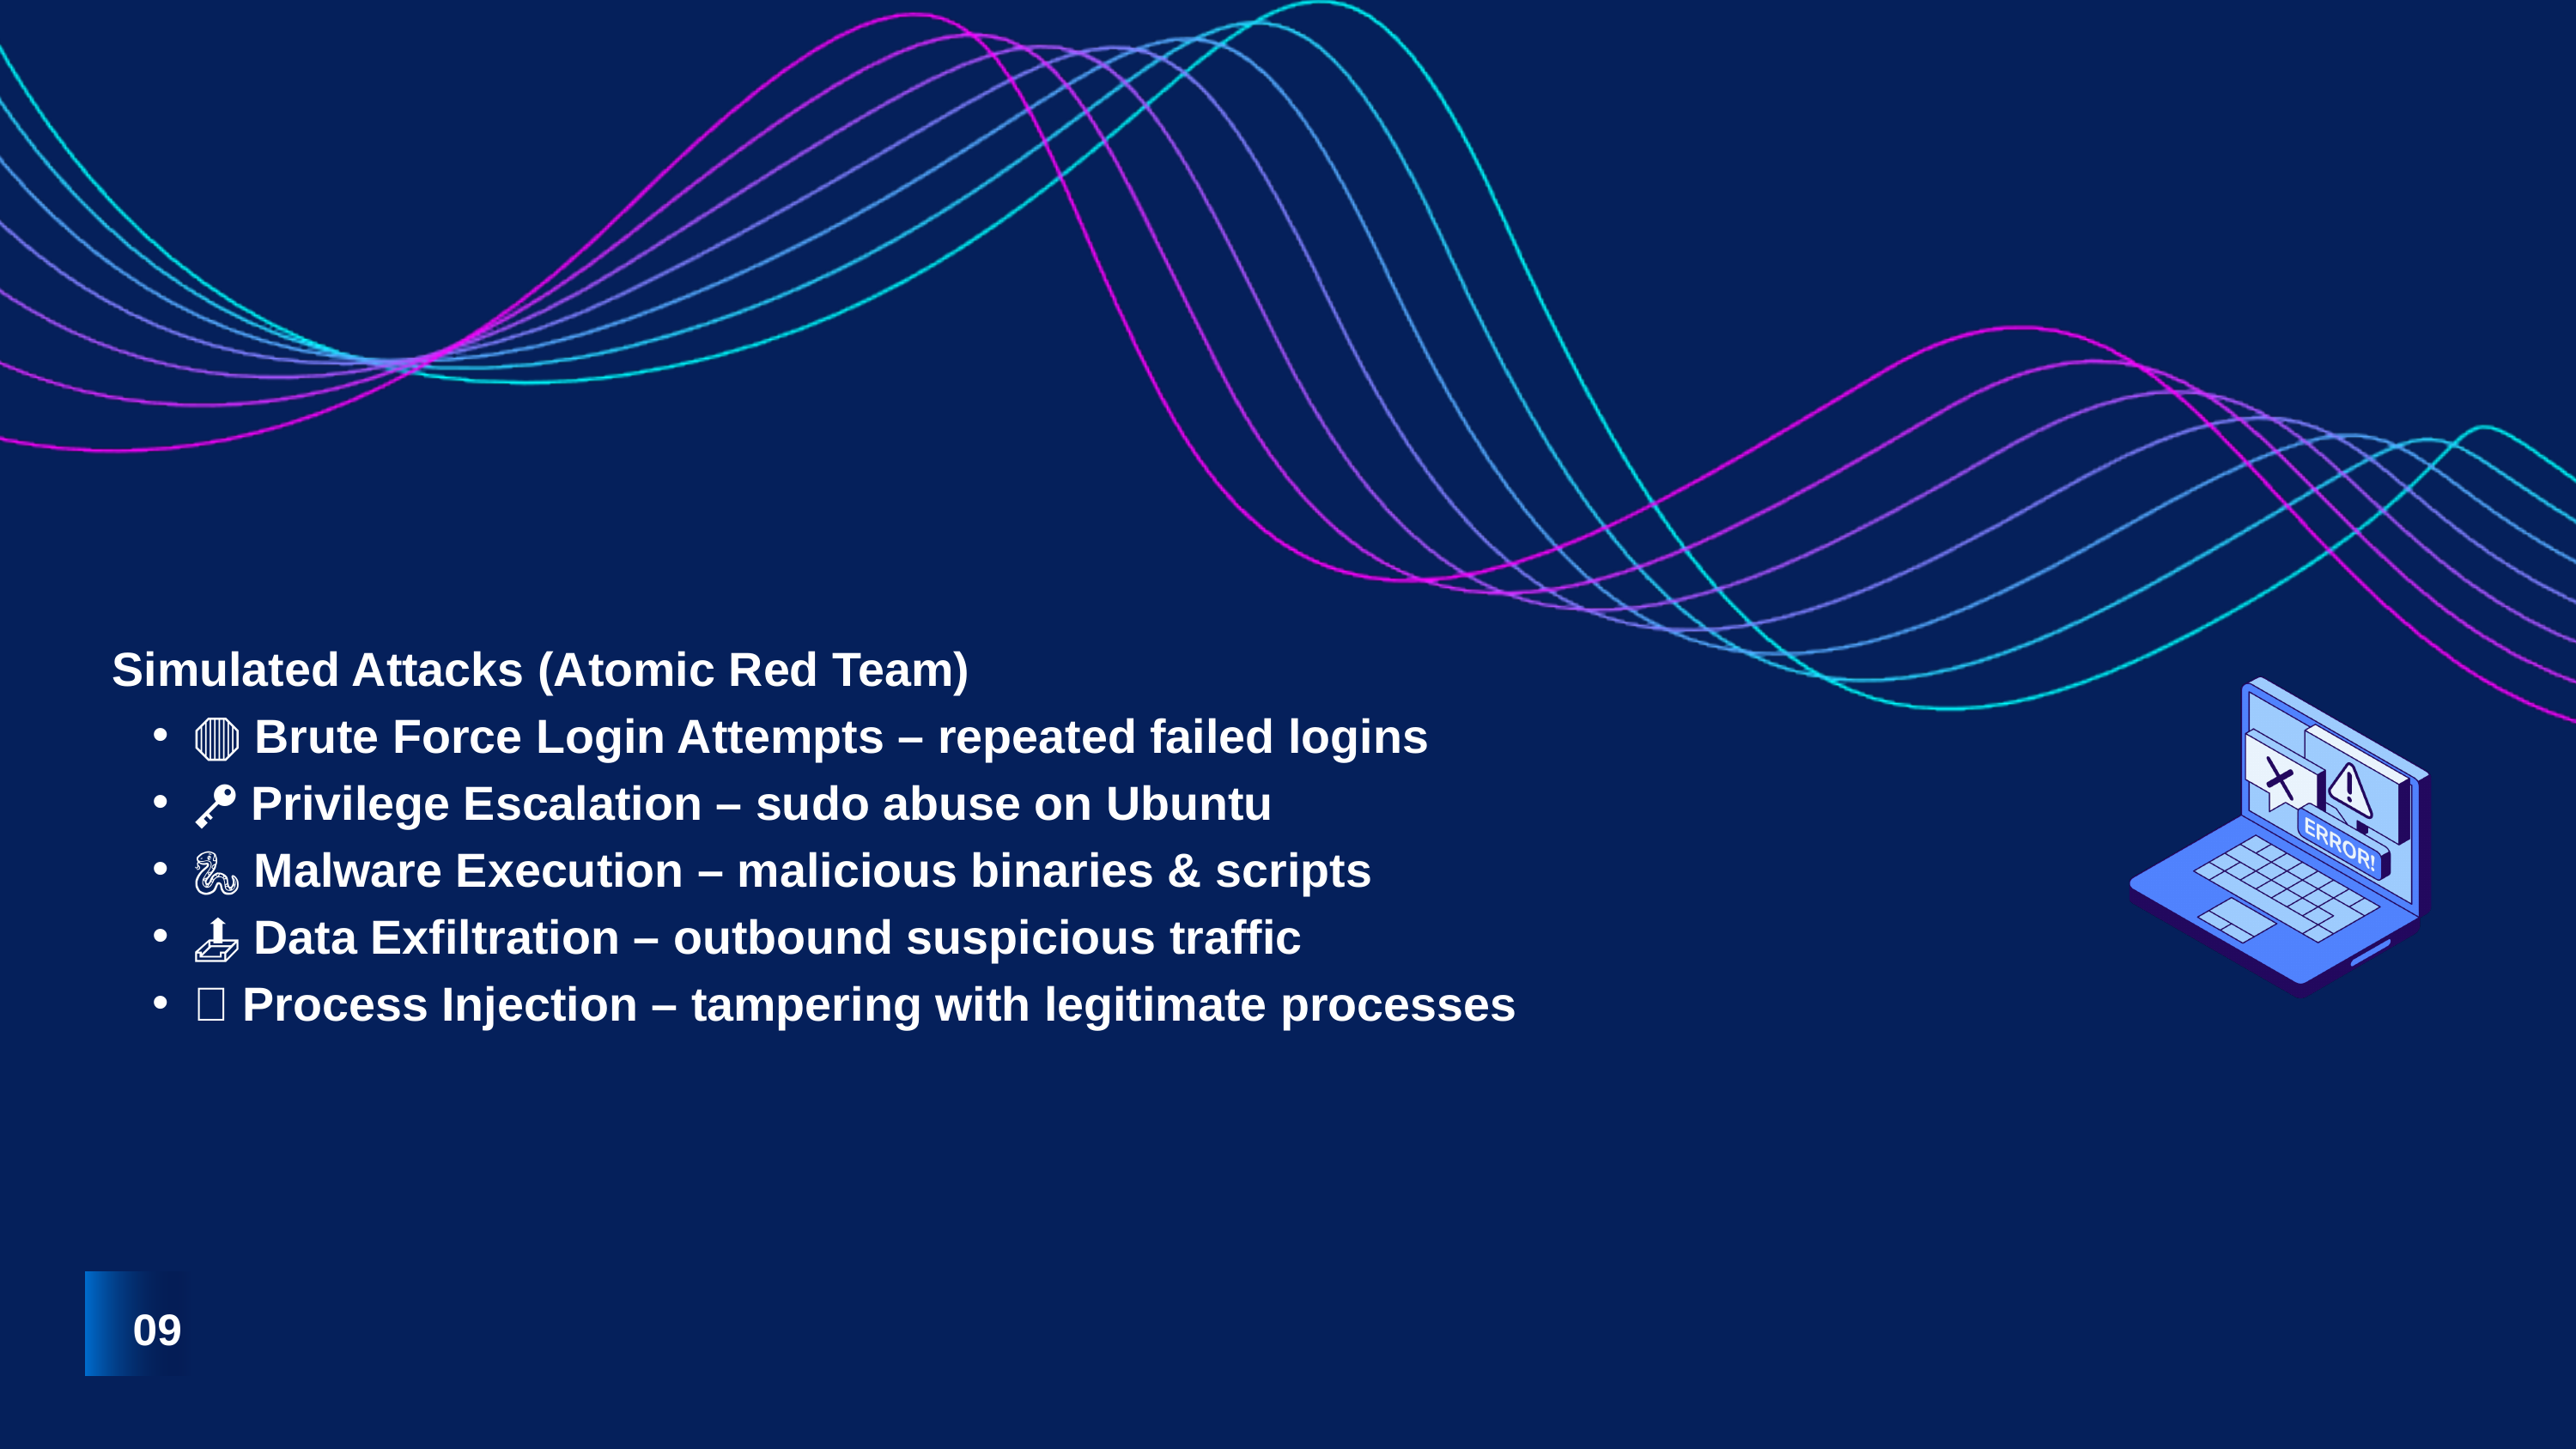

Simulated Attacks (Atomic Red Team)
🛑 Brute Force Login Attempts – repeated failed logins
🔑 Privilege Escalation – sudo abuse on Ubuntu
🐍 Malware Execution – malicious binaries & scripts
📤 Data Exfiltration – outbound suspicious traffic
🧬 Process Injection – tampering with legitimate processes

09